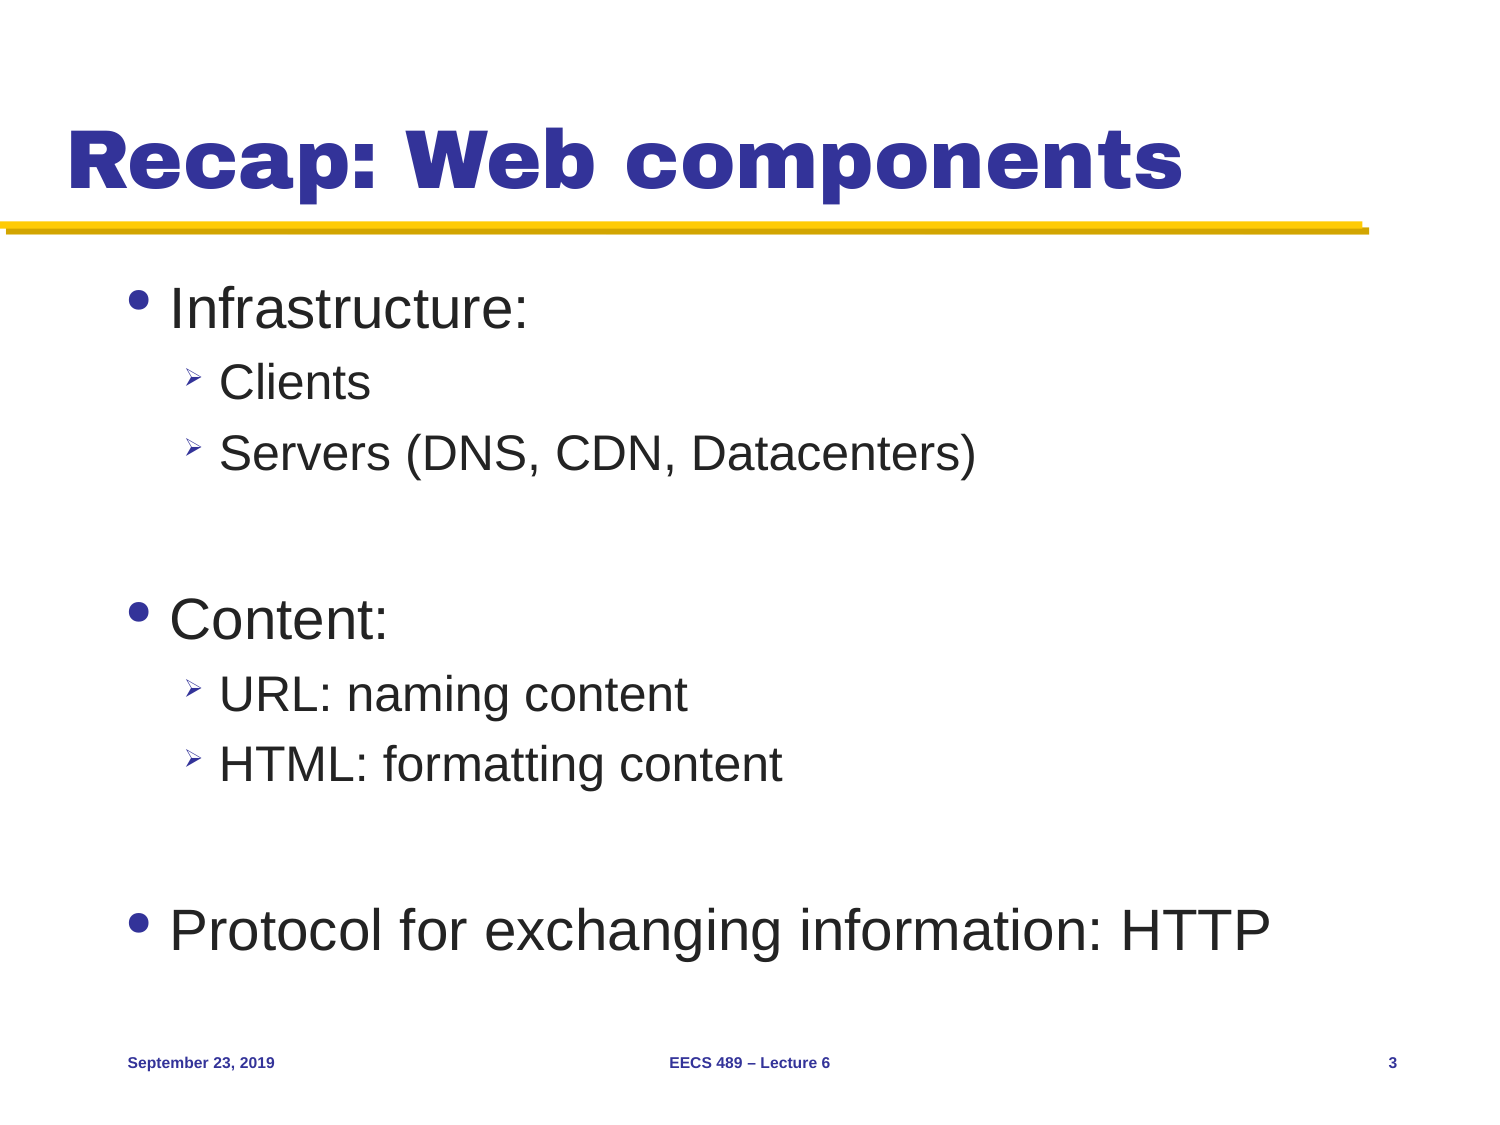

# Recap: Web components
Infrastructure:
Clients
Servers (DNS, CDN, Datacenters)

Content:
URL: naming content
HTML: formatting content

Protocol for exchanging information: HTTP
September 23, 2019
EECS 489 – Lecture 6
3